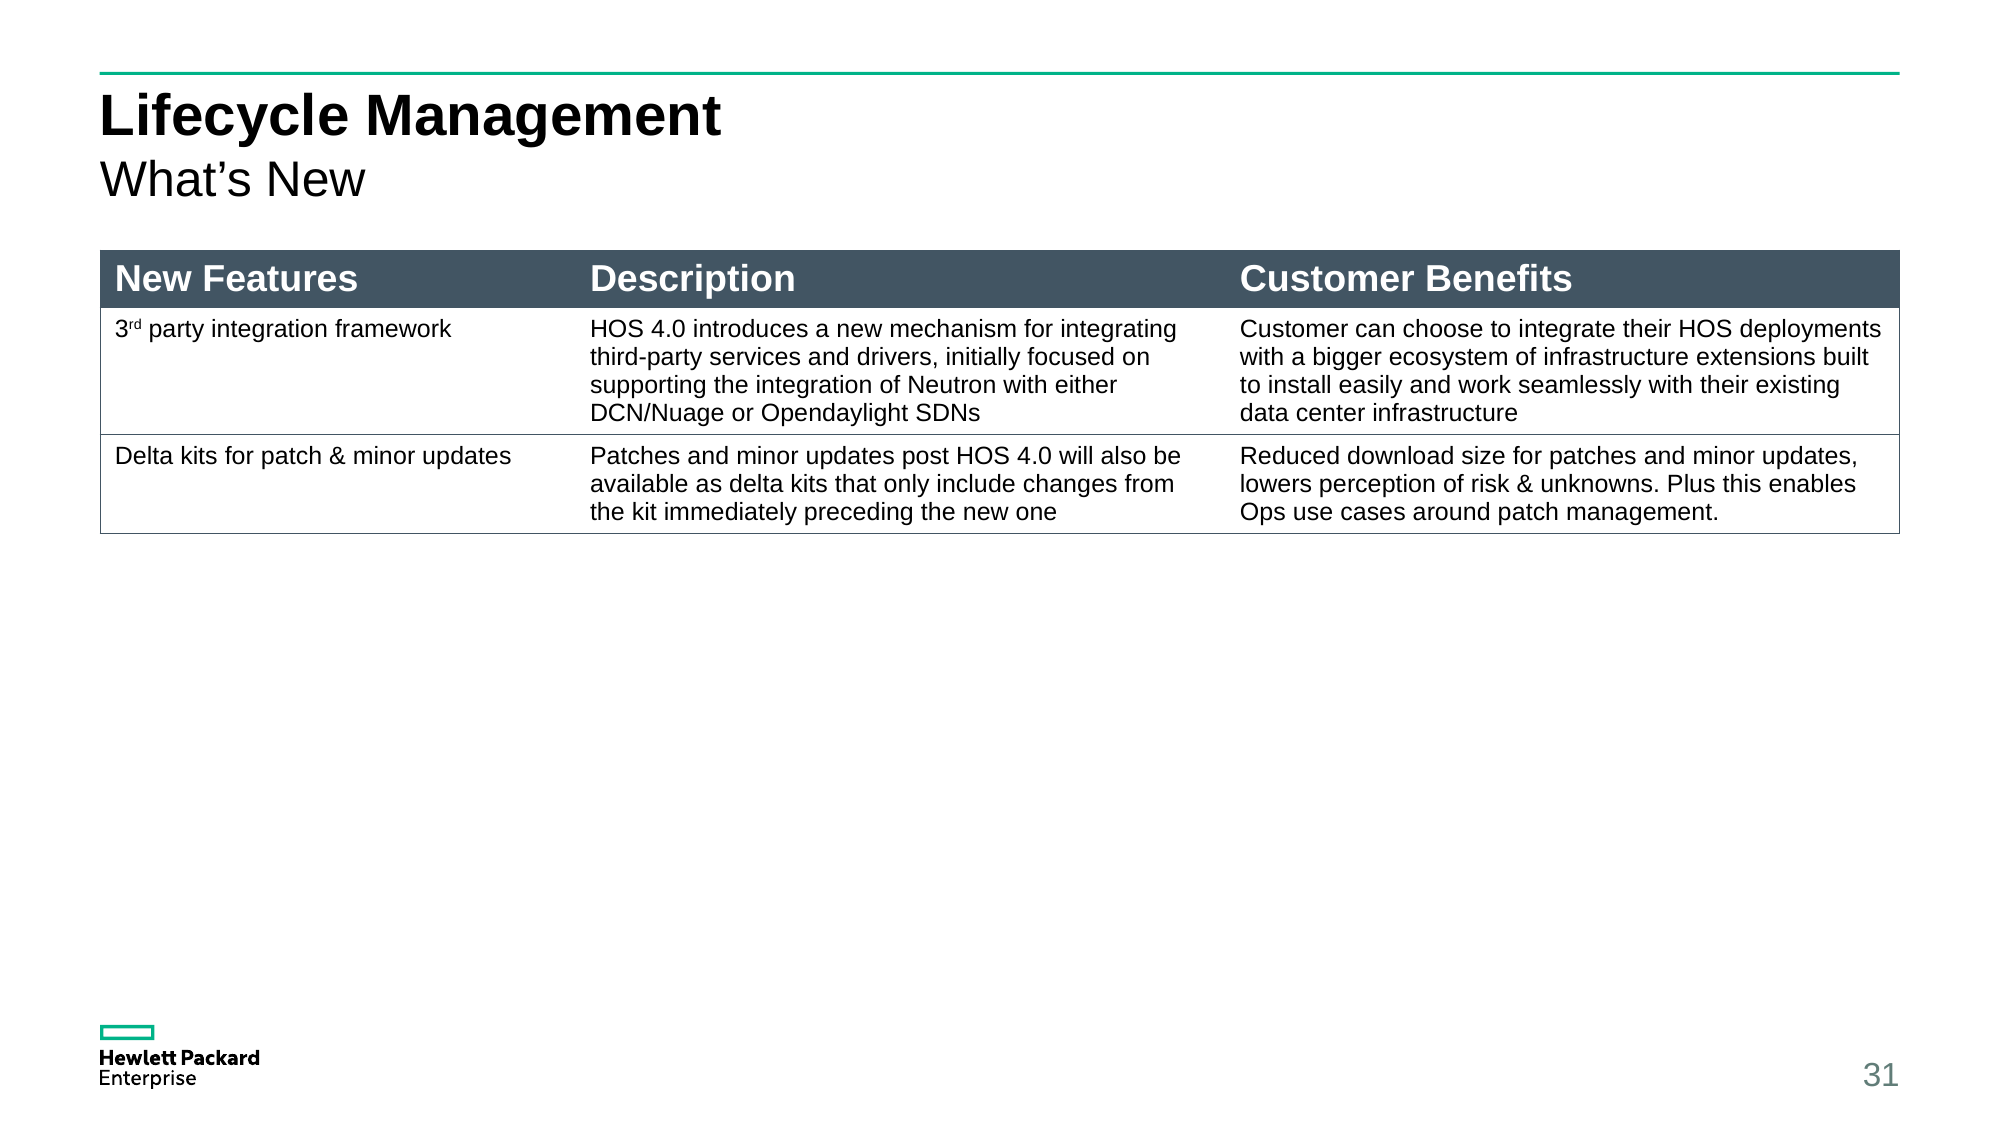

# Lifecycle Management
What’s New
| New Features | Description | Customer Benefits |
| --- | --- | --- |
| 3rd party integration framework | HOS 4.0 introduces a new mechanism for integrating third-party services and drivers, initially focused on supporting the integration of Neutron with either DCN/Nuage or Opendaylight SDNs | Customer can choose to integrate their HOS deployments with a bigger ecosystem of infrastructure extensions built to install easily and work seamlessly with their existing data center infrastructure |
| Delta kits for patch & minor updates | Patches and minor updates post HOS 4.0 will also be available as delta kits that only include changes from the kit immediately preceding the new one | Reduced download size for patches and minor updates, lowers perception of risk & unknowns. Plus this enables Ops use cases around patch management. |
31